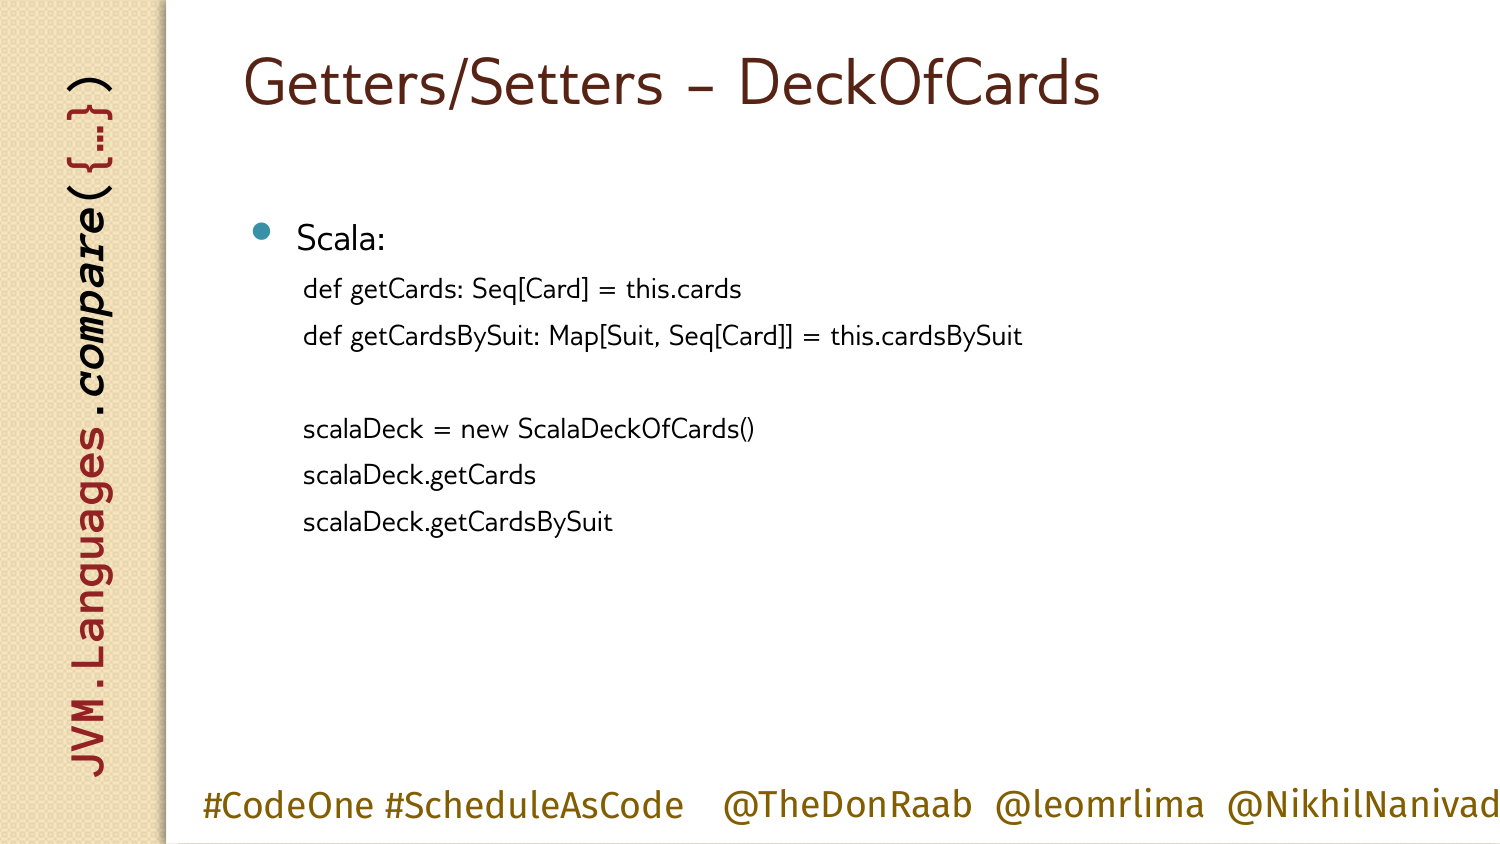

# Getters/Setters – DeckOfCards
Scala:
def getCards: Seq[Card] = this.cards
def getCardsBySuit: Map[Suit, Seq[Card]] = this.cardsBySuit

scalaDeck = new ScalaDeckOfCards()
scalaDeck.getCards
scalaDeck.getCardsBySuit